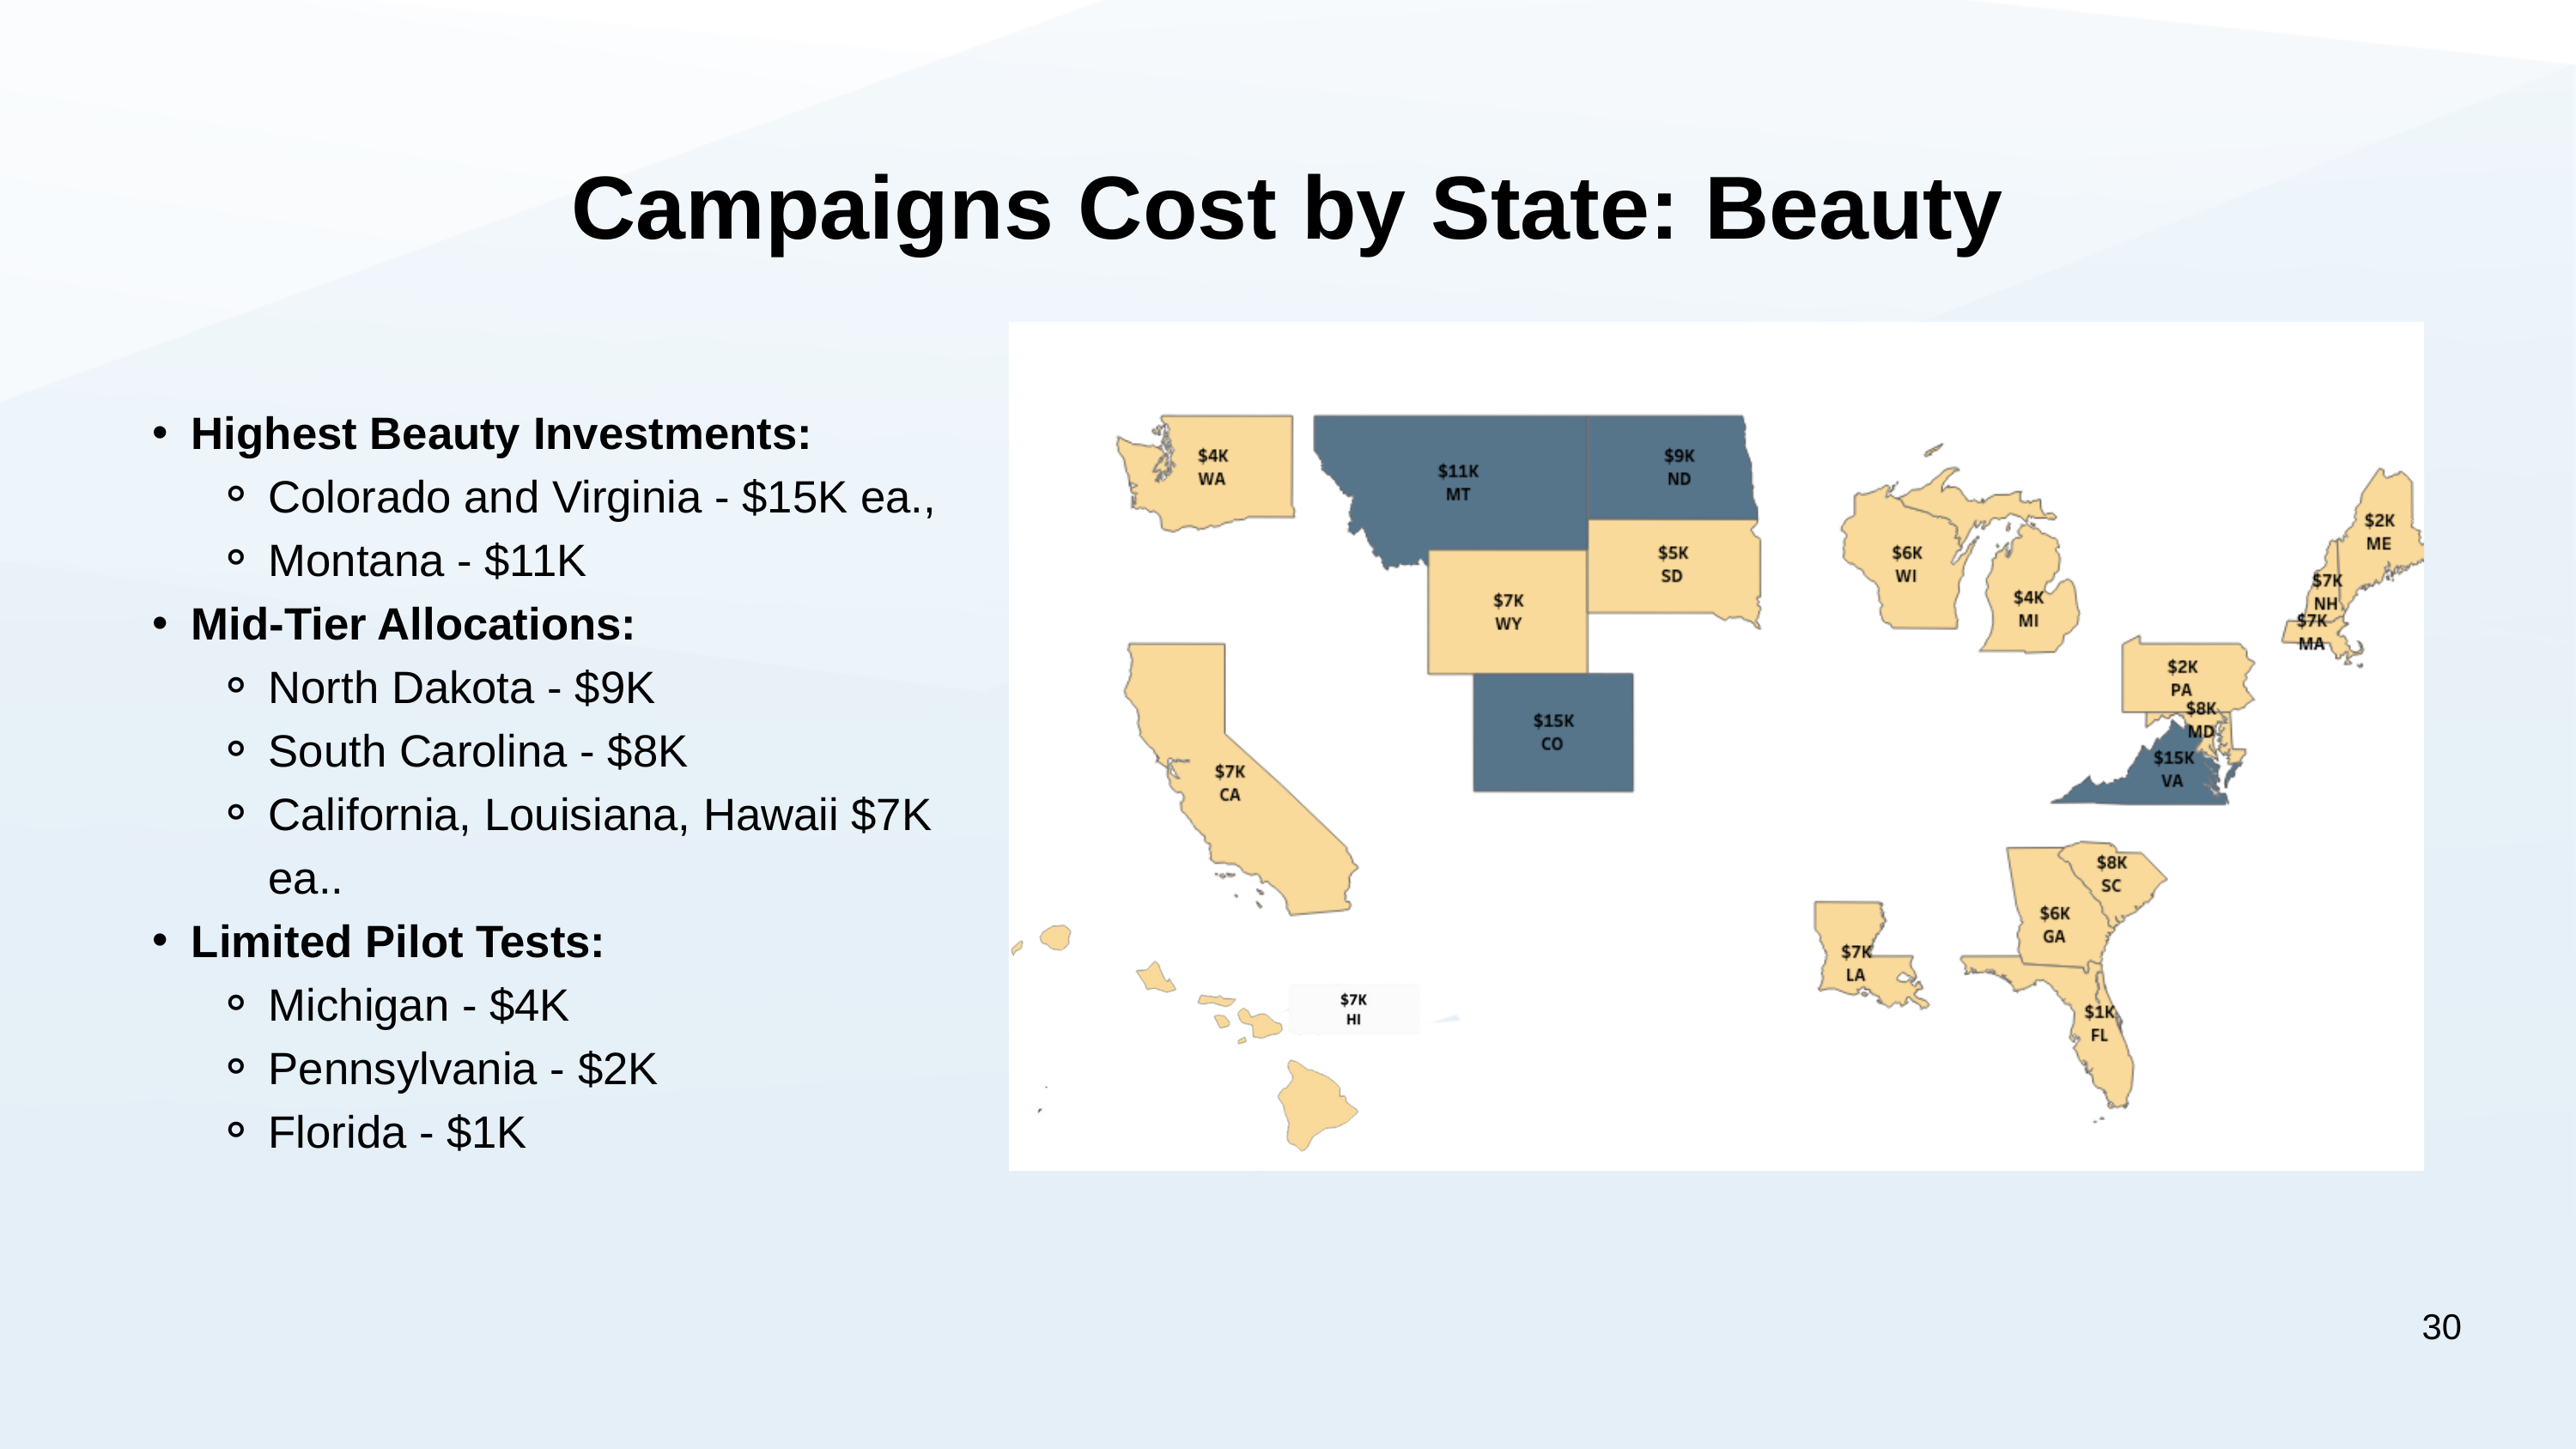

Campaigns Cost by State: Beauty

Highest Beauty Investments:
Colorado and Virginia - $15K ea.,
Montana - $11K
Mid-Tier Allocations:
North Dakota - $9K
South Carolina - $8K
California, Louisiana, Hawaii $7K ea..
Limited Pilot Tests:
Michigan - $4K
Pennsylvania - $2K
Florida - $1K
30